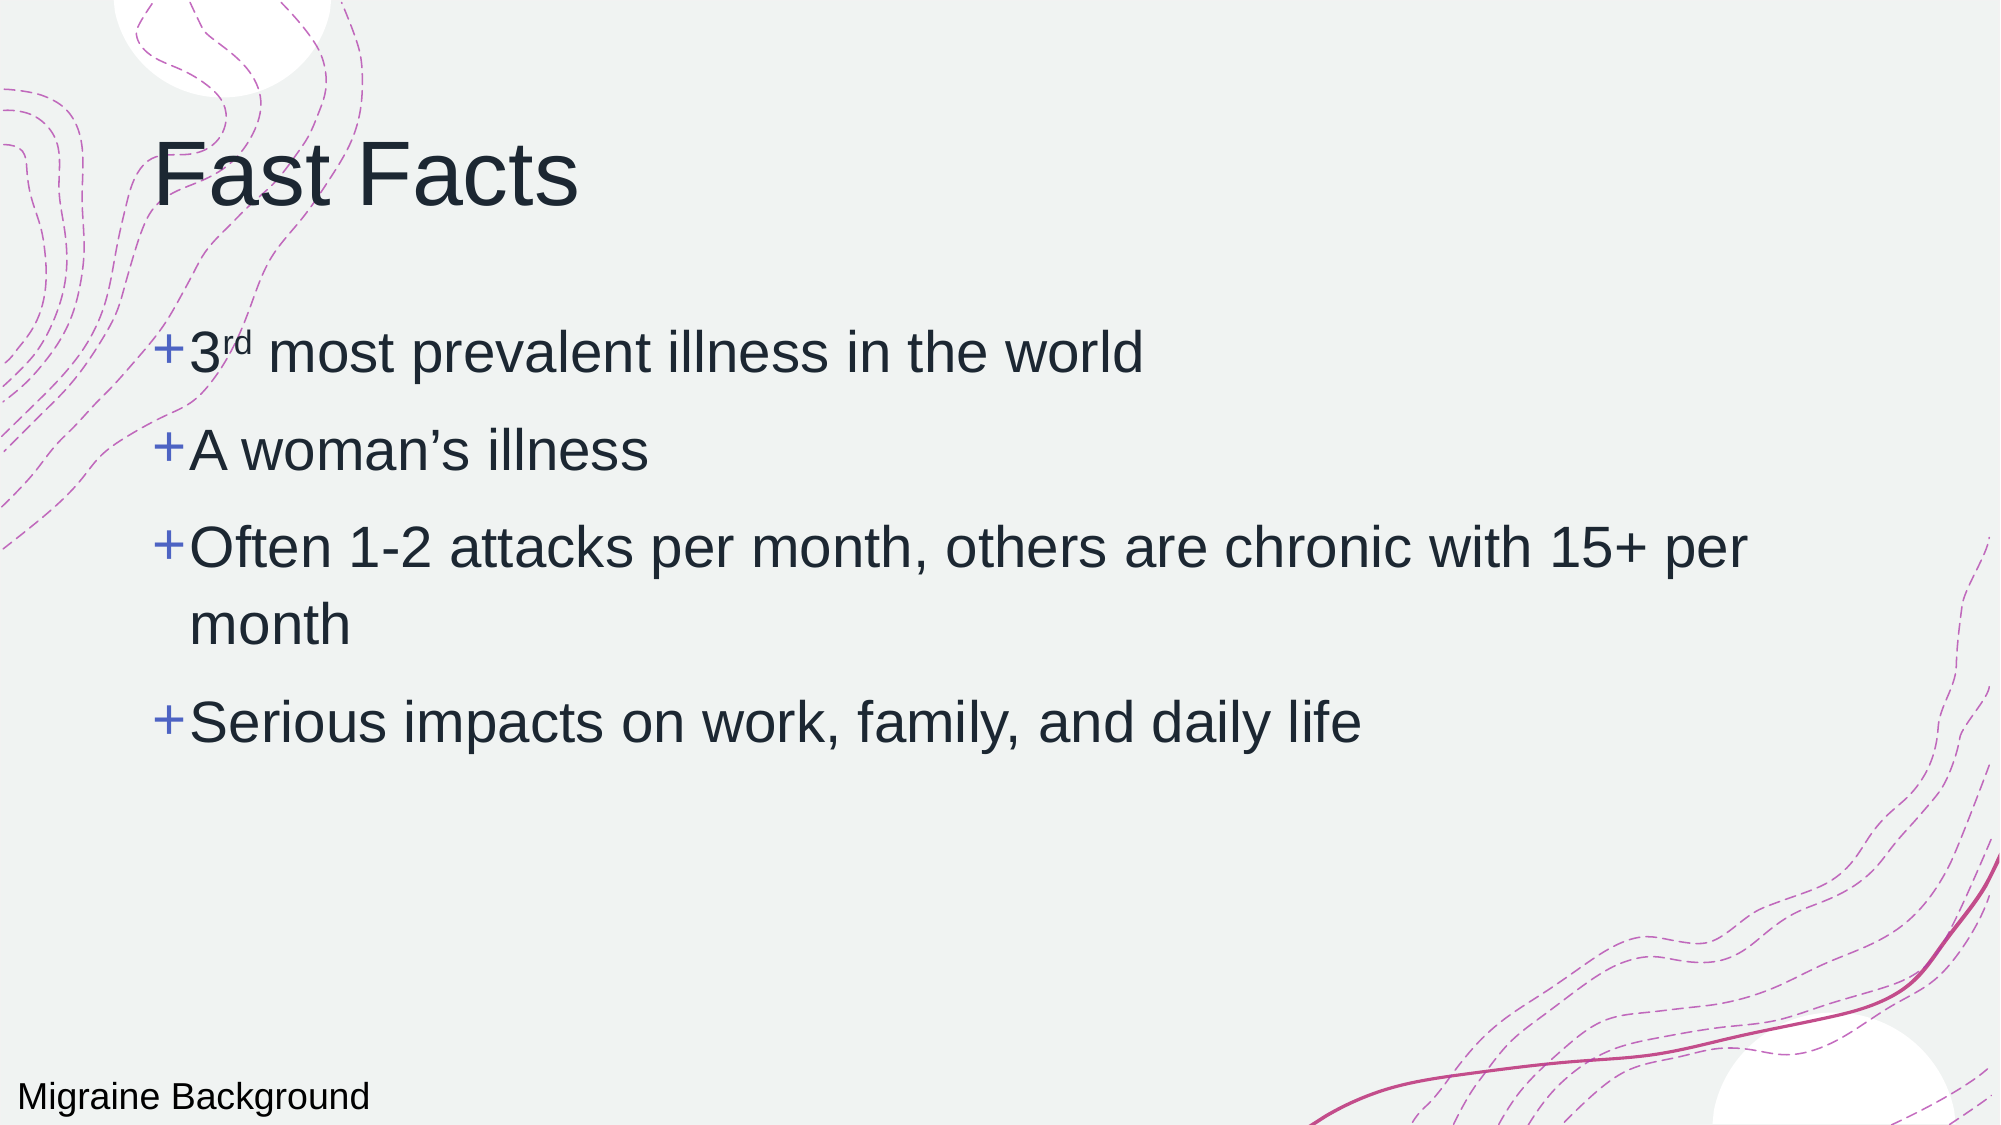

# Fast Facts
3rd most prevalent illness in the world
A woman’s illness
Often 1-2 attacks per month, others are chronic with 15+ per month
Serious impacts on work, family, and daily life

Migraine Background